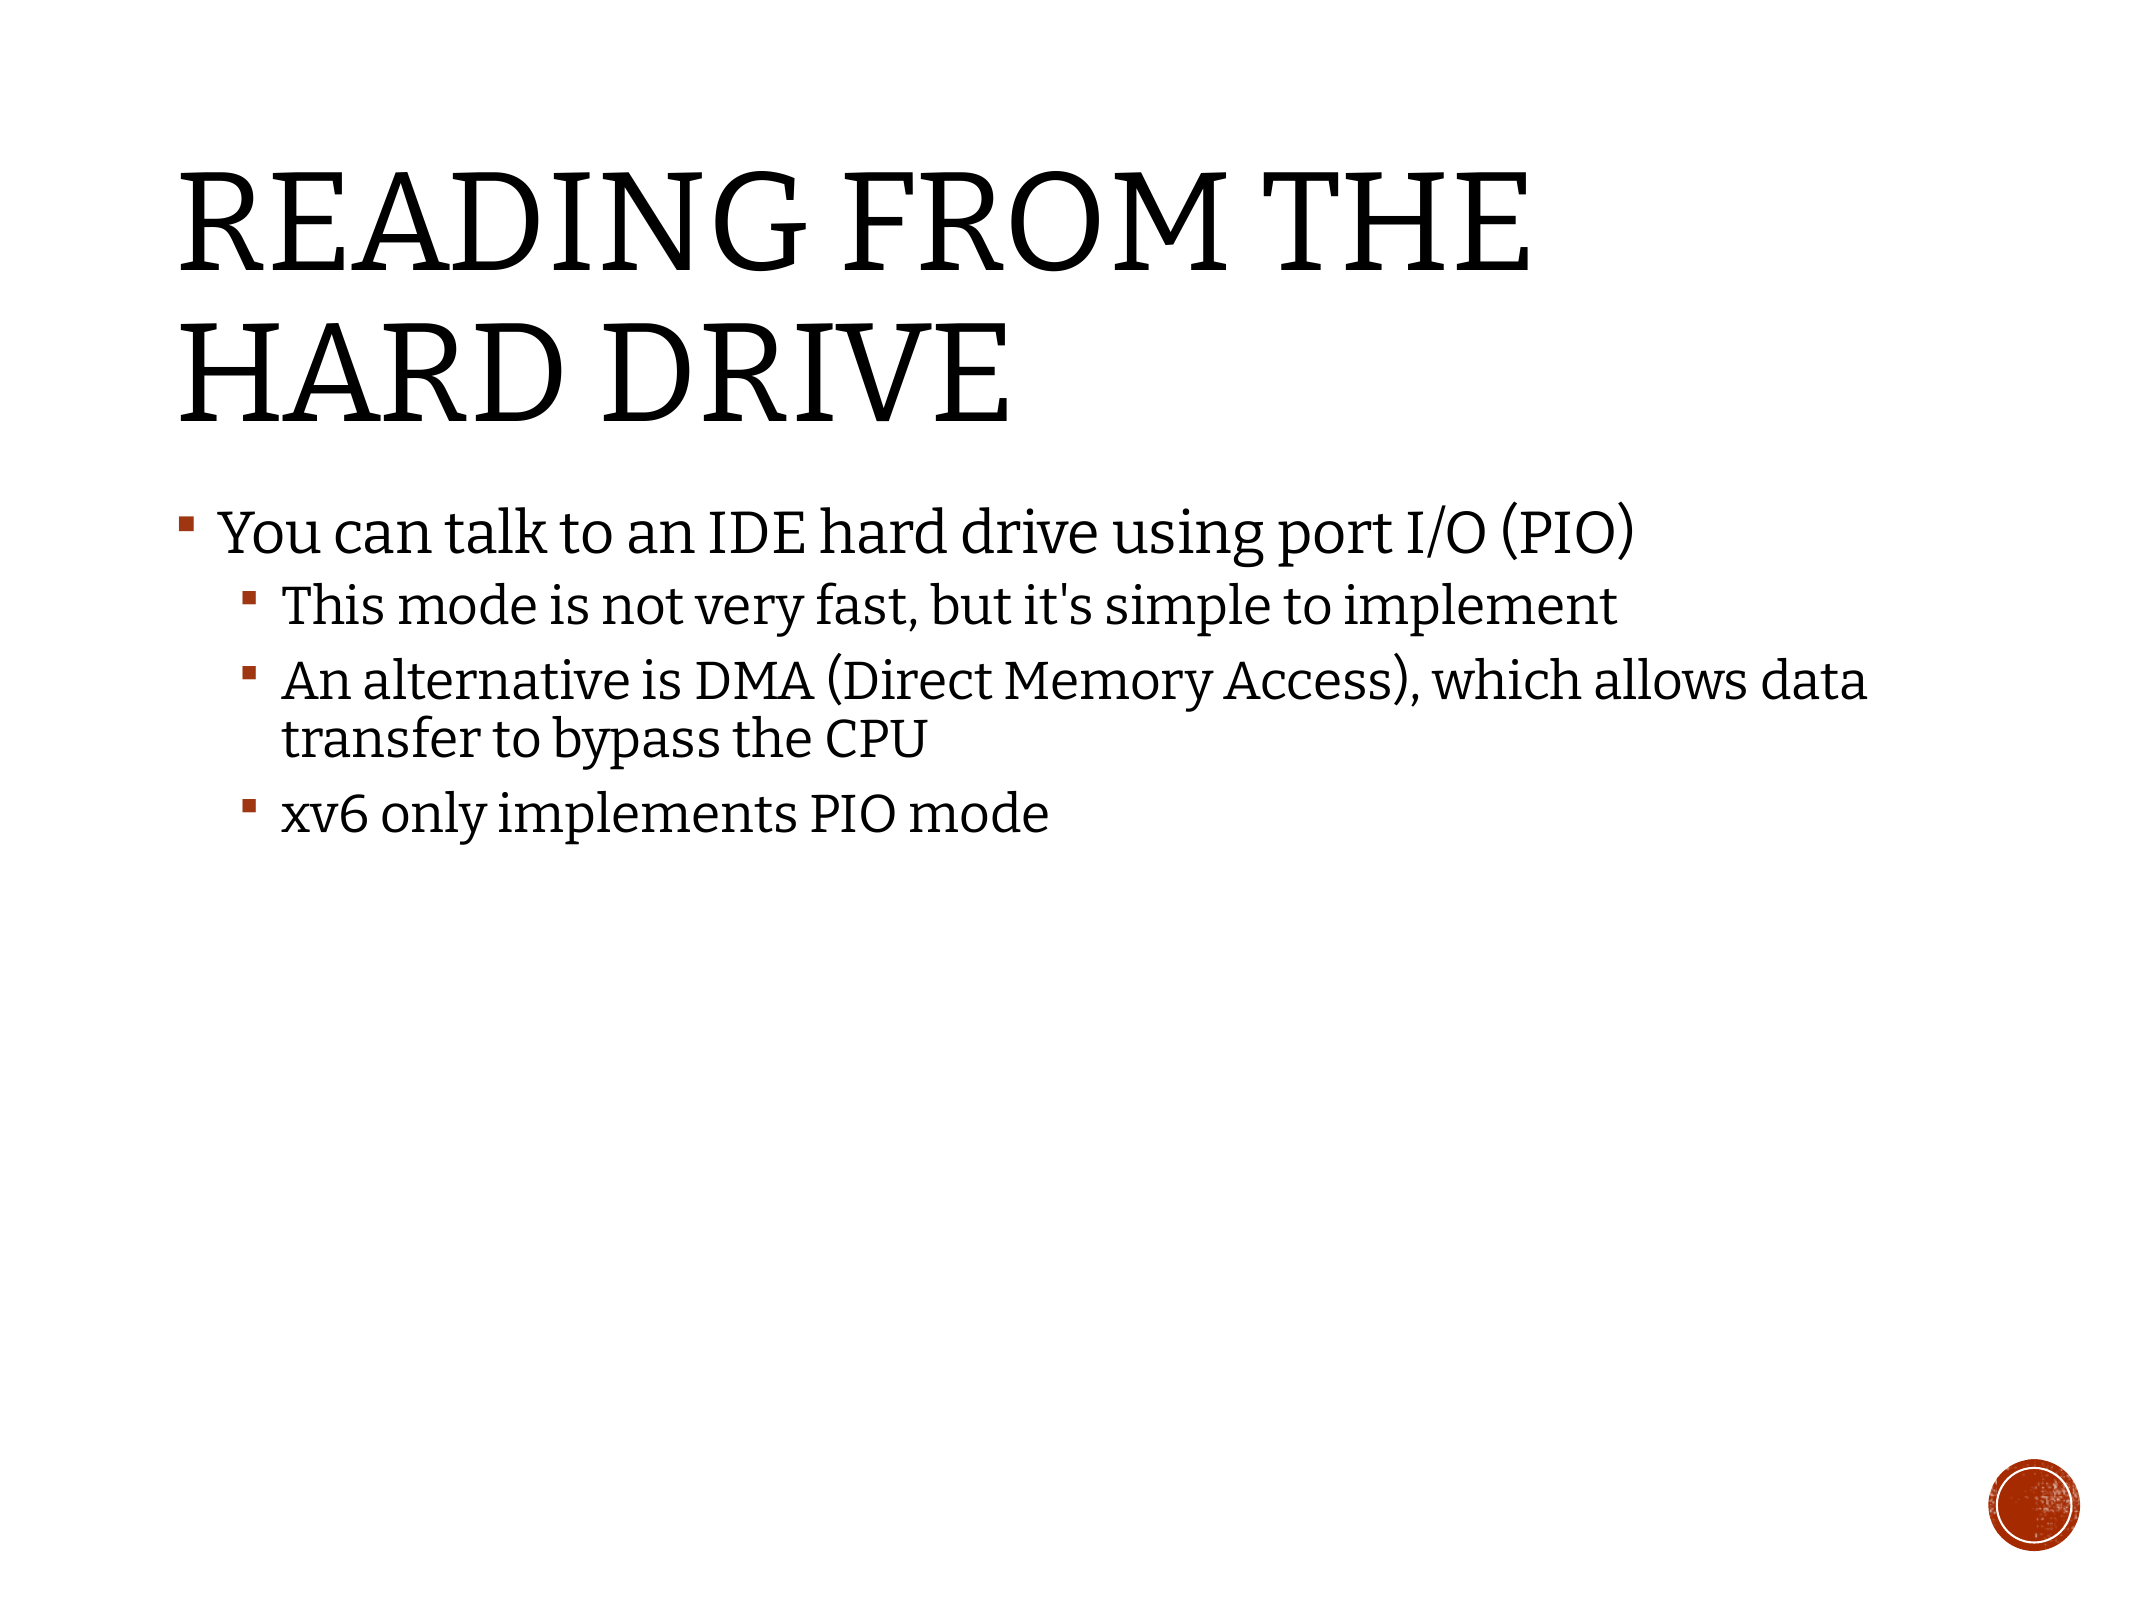

# Reading from the Hard Drive
You can talk to an IDE hard drive using port I/O (PIO)
This mode is not very fast, but it's simple to implement
An alternative is DMA (Direct Memory Access), which allows data transfer to bypass the CPU
xv6 only implements PIO mode